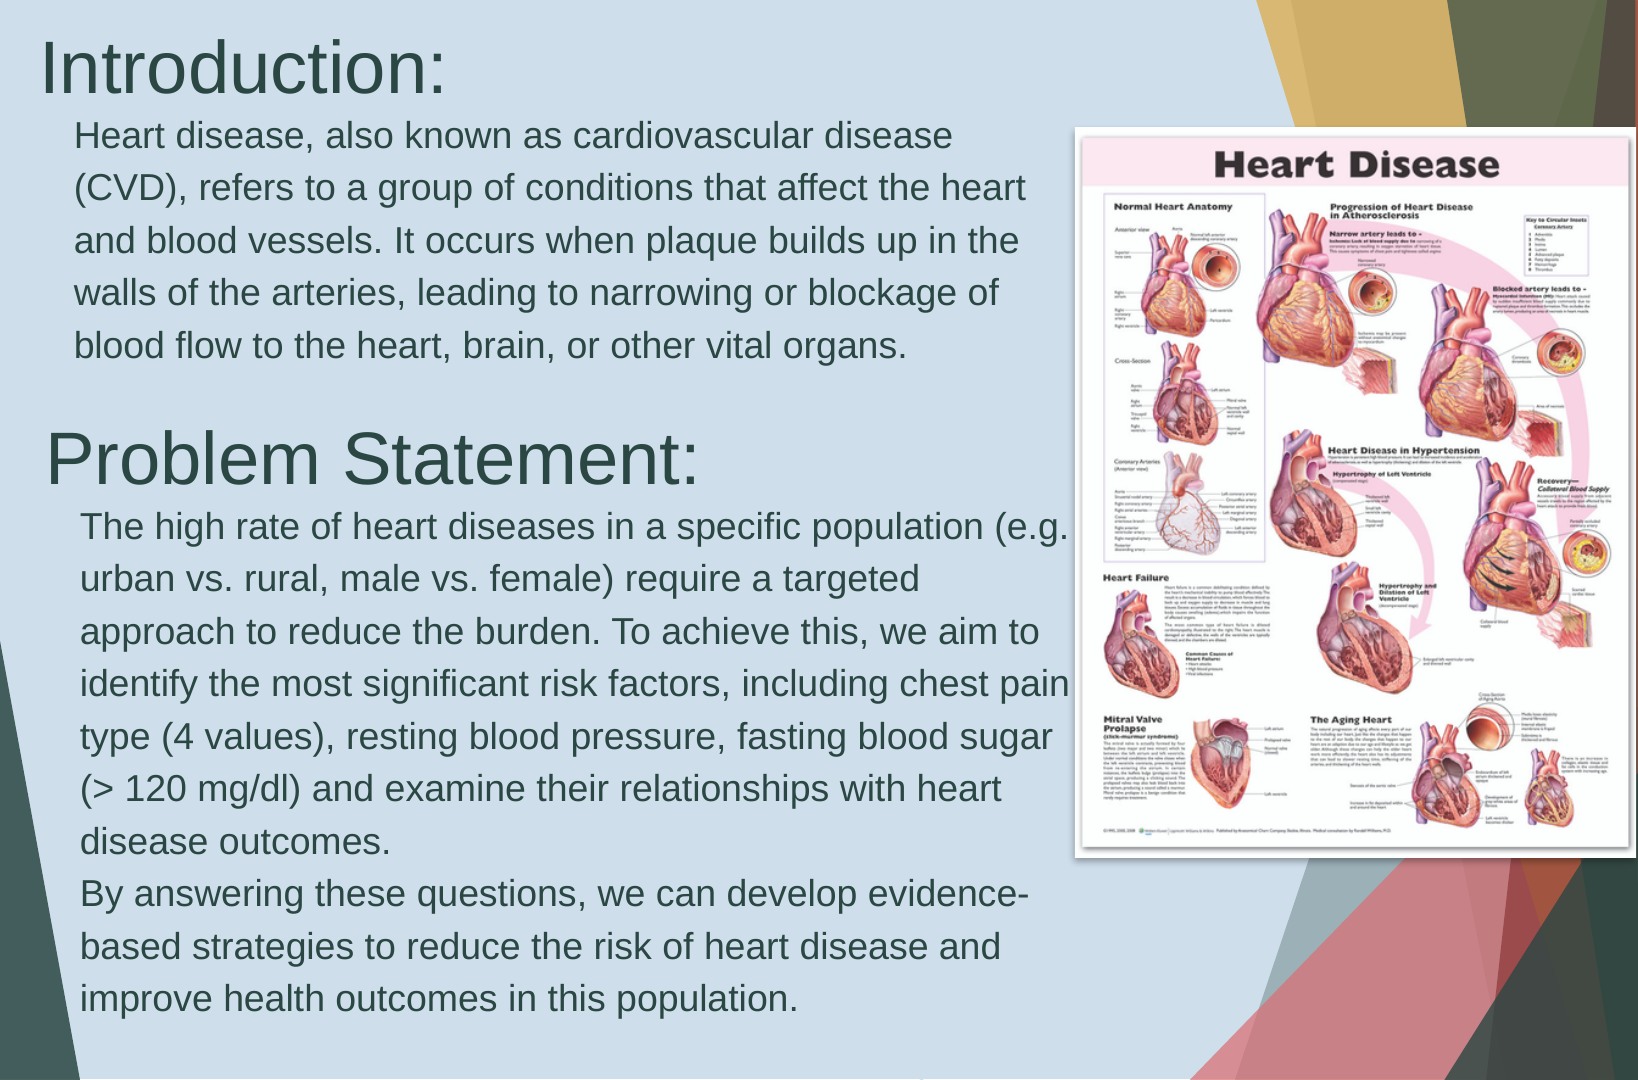

Introduction:
Heart disease, also known as cardiovascular disease (CVD), refers to a group of conditions that affect the heart and blood vessels. It occurs when plaque builds up in the walls of the arteries, leading to narrowing or blockage of blood flow to the heart, brain, or other vital organs.

Problem Statement:
The high rate of heart diseases in a specific population (e.g. urban vs. rural, male vs. female) require a targeted approach to reduce the burden. To achieve this, we aim to identify the most significant risk factors, including chest pain type (4 values), resting blood pressure, fasting blood sugar (> 120 mg/dl) and examine their relationships with heart disease outcomes.
By answering these questions, we can develop evidence-based strategies to reduce the risk of heart disease and improve health outcomes in this population.